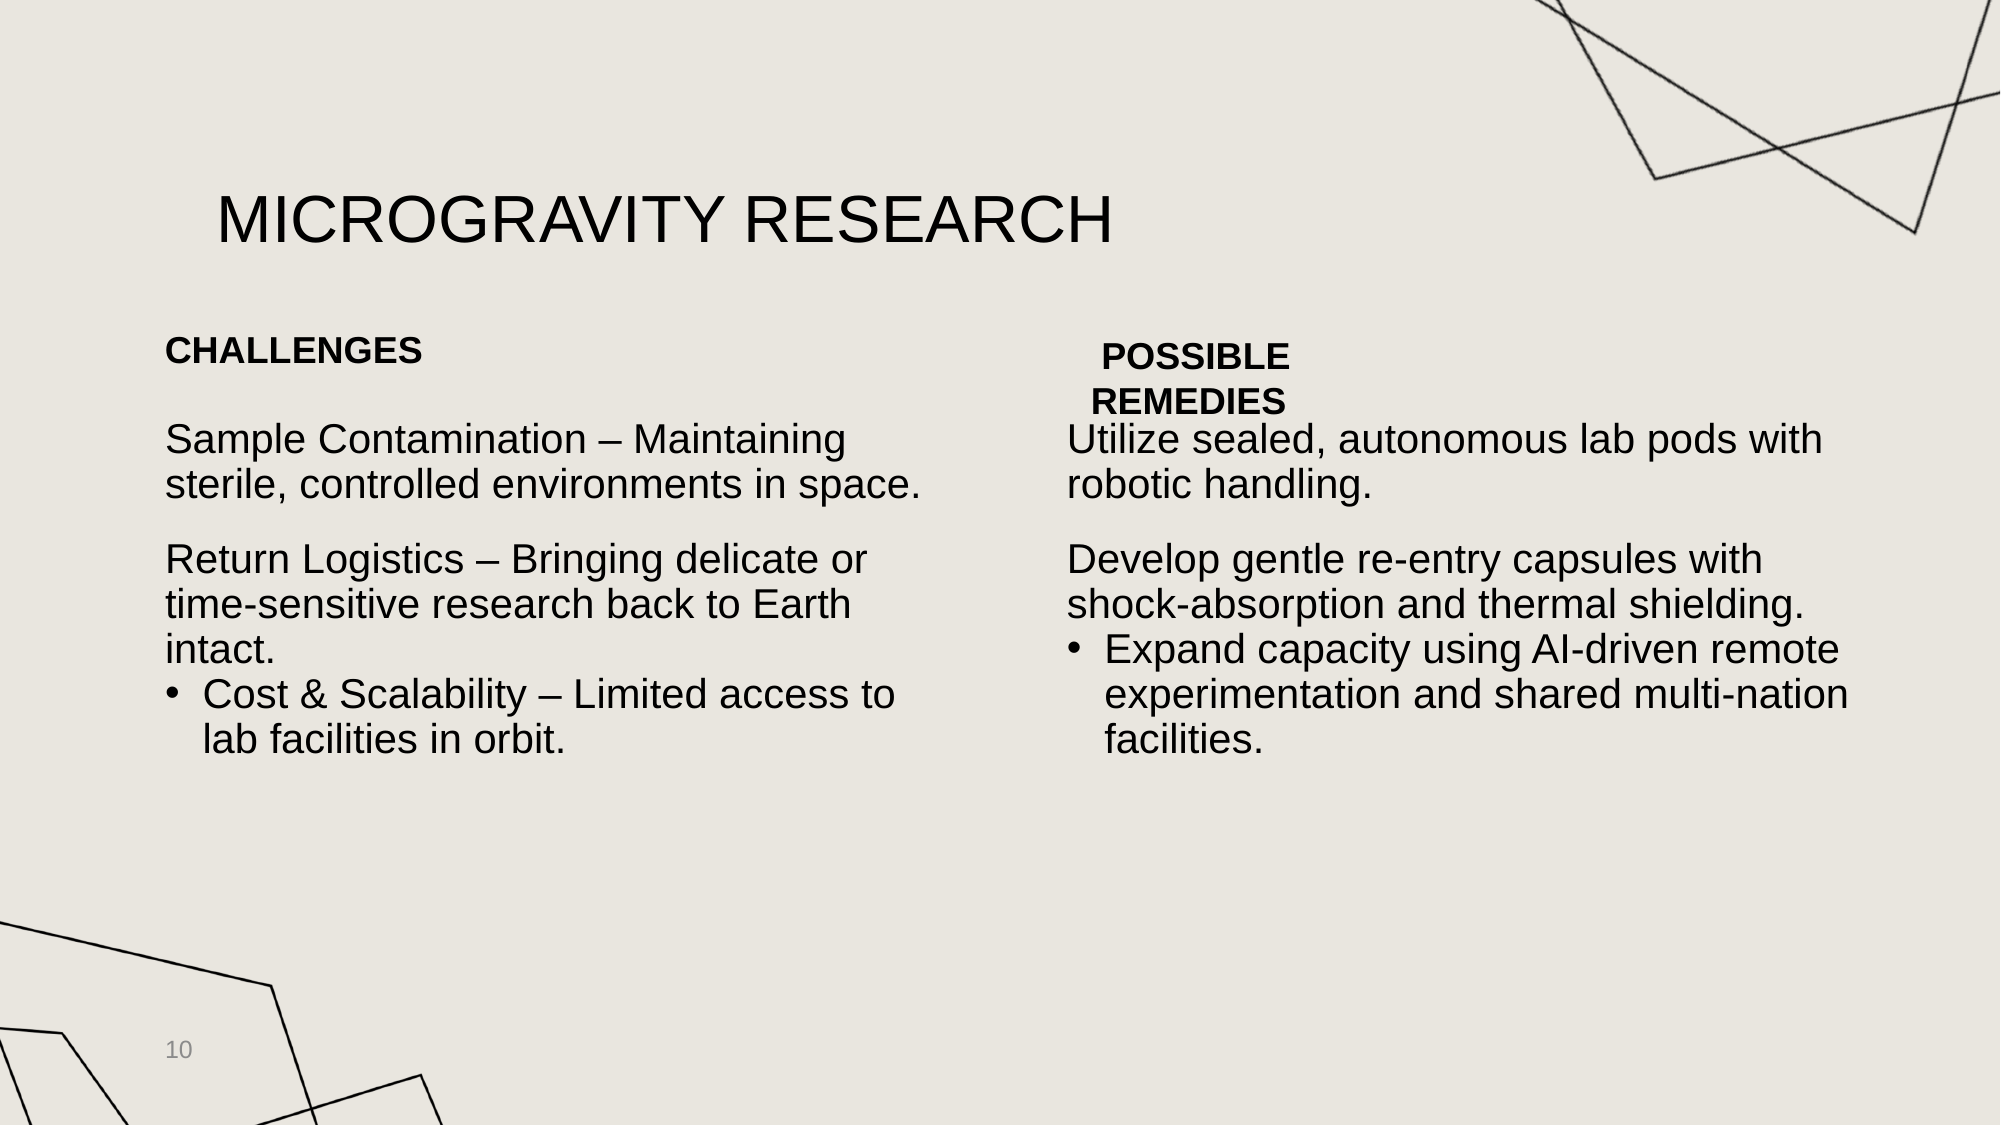

# Microgravity research
CHALLENGES
 POSSIBLE REMEDIES
Sample Contamination – Maintaining sterile, controlled environments in space.
Return Logistics – Bringing delicate or time-sensitive research back to Earth intact.
Cost & Scalability – Limited access to lab facilities in orbit.
Utilize sealed, autonomous lab pods with robotic handling.
Develop gentle re-entry capsules with shock-absorption and thermal shielding.
Expand capacity using AI-driven remote experimentation and shared multi-nation facilities.
10